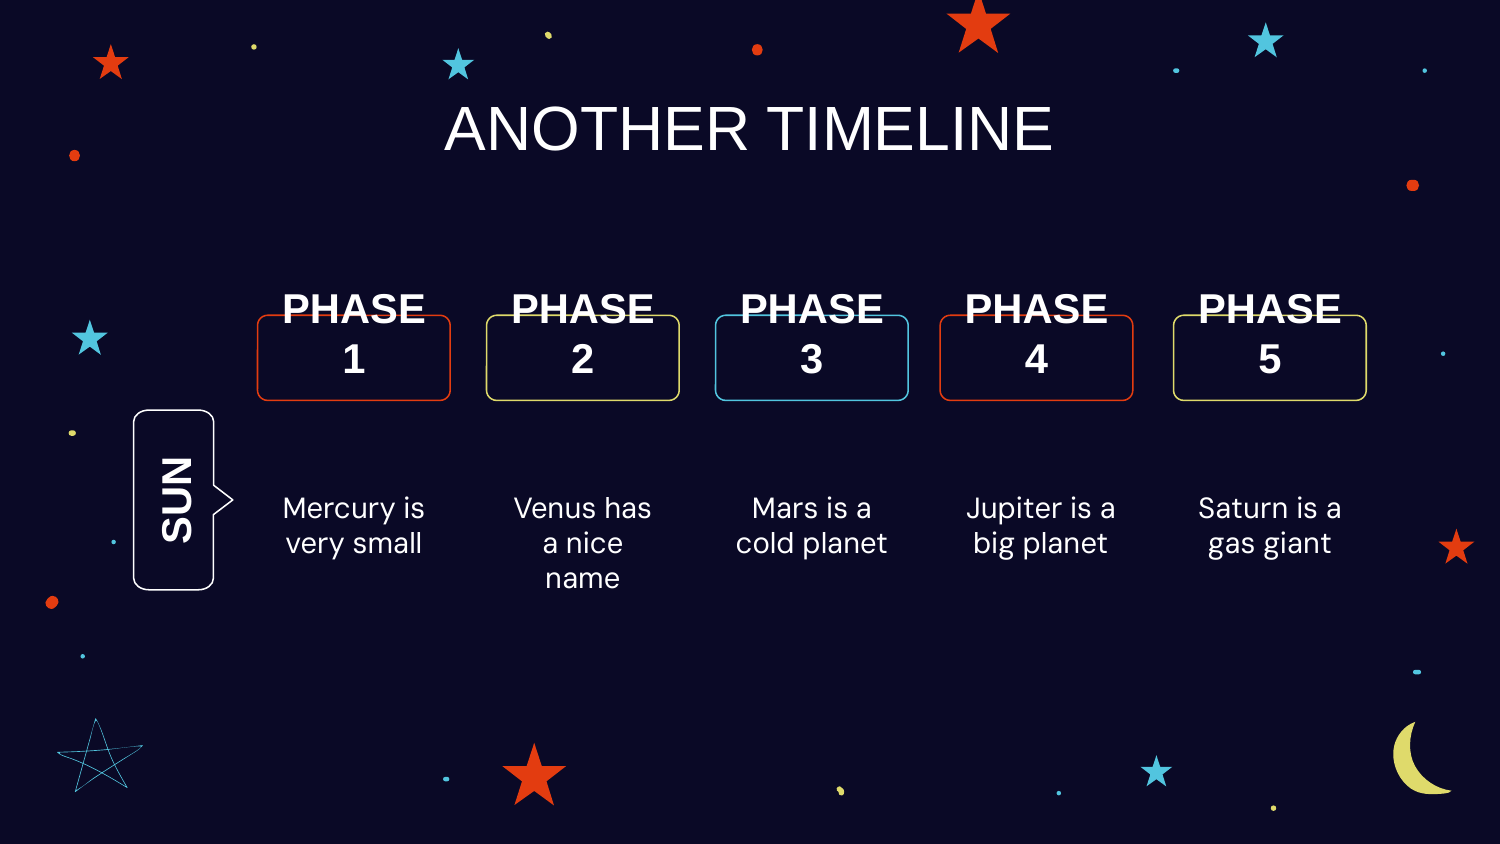

# ANOTHER TIMELINE
PHASE 1
PHASE 2
PHASE 3
PHASE 4
PHASE 5

Mercury is very small
Venus has a nice name
Mars is a cold planet
Jupiter is a big planet
Saturn is a gas giant
SUN